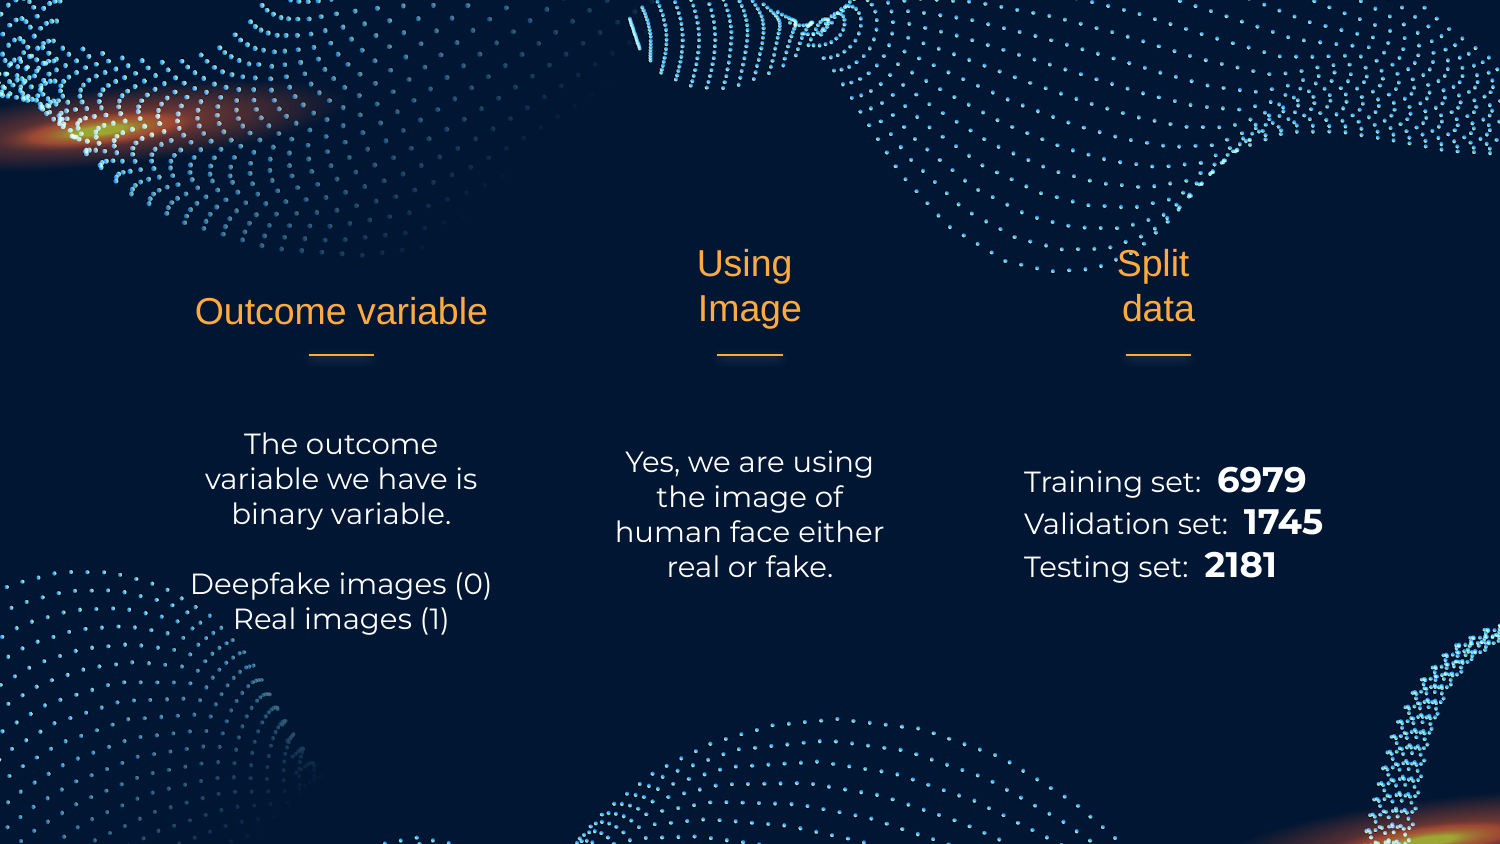

Using
Image
Split
data
Outcome variable
The outcome variable we have is binary variable.

Deepfake images (0)
Real images (1)
Yes, we are using the image of human face either real or fake.
Training set:  6979
Validation set:  1745
Testing set:  2181